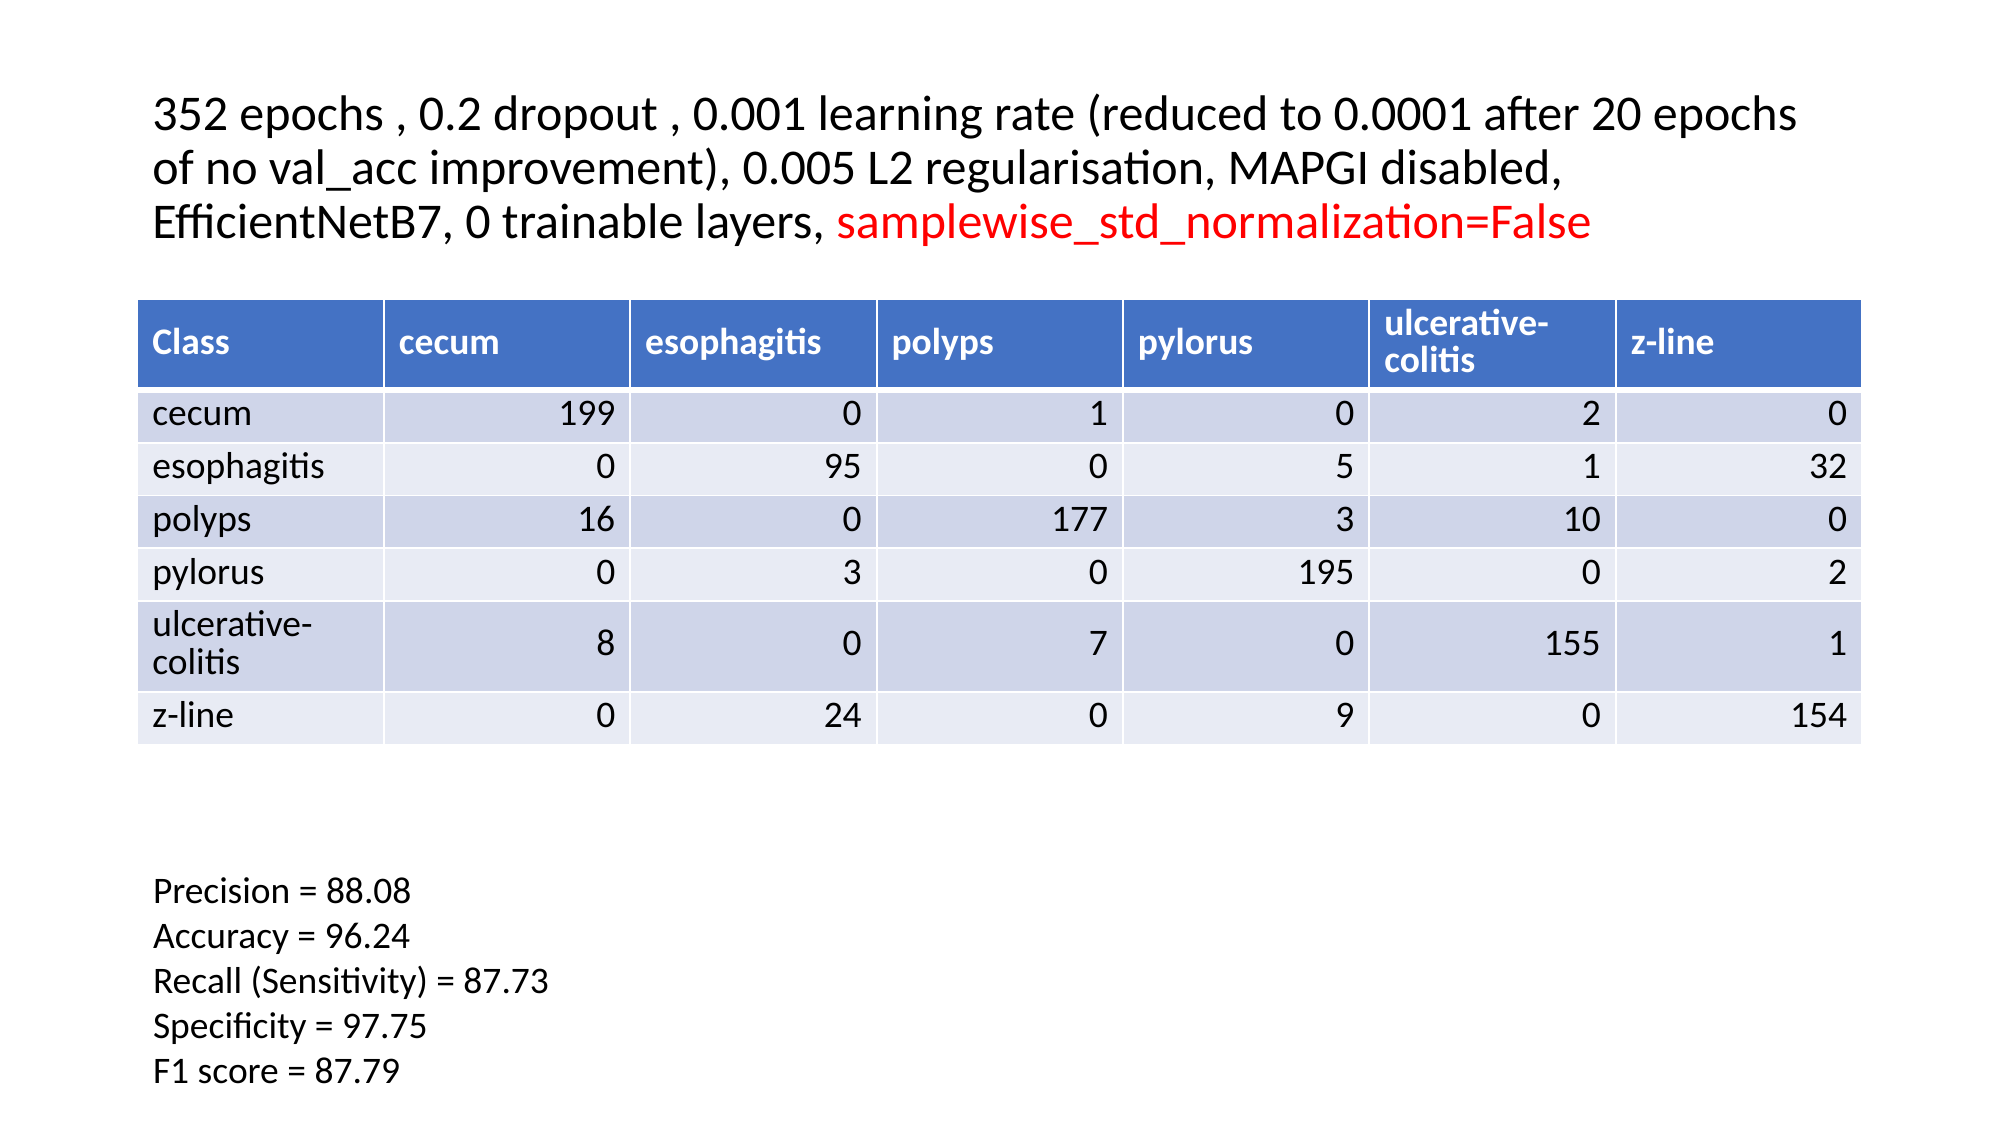

# 352 epochs , 0.2 dropout , 0.001 learning rate (reduced to 0.0001 after 20 epochs of no val_acc improvement), 0.005 L2 regularisation, MAPGI disabled, EfficientNetB7, 0 trainable layers, samplewise_std_normalization=False
| Class | cecum | esophagitis | polyps | pylorus | ulcerative-colitis | z-line |
| --- | --- | --- | --- | --- | --- | --- |
| cecum | 199 | 0 | 1 | 0 | 2 | 0 |
| esophagitis | 0 | 95 | 0 | 5 | 1 | 32 |
| polyps | 16 | 0 | 177 | 3 | 10 | 0 |
| pylorus | 0 | 3 | 0 | 195 | 0 | 2 |
| ulcerative-colitis | 8 | 0 | 7 | 0 | 155 | 1 |
| z-line | 0 | 24 | 0 | 9 | 0 | 154 |

Precision = 88.08
Accuracy = 96.24
Recall (Sensitivity) = 87.73
Specificity = 97.75
F1 score = 87.79